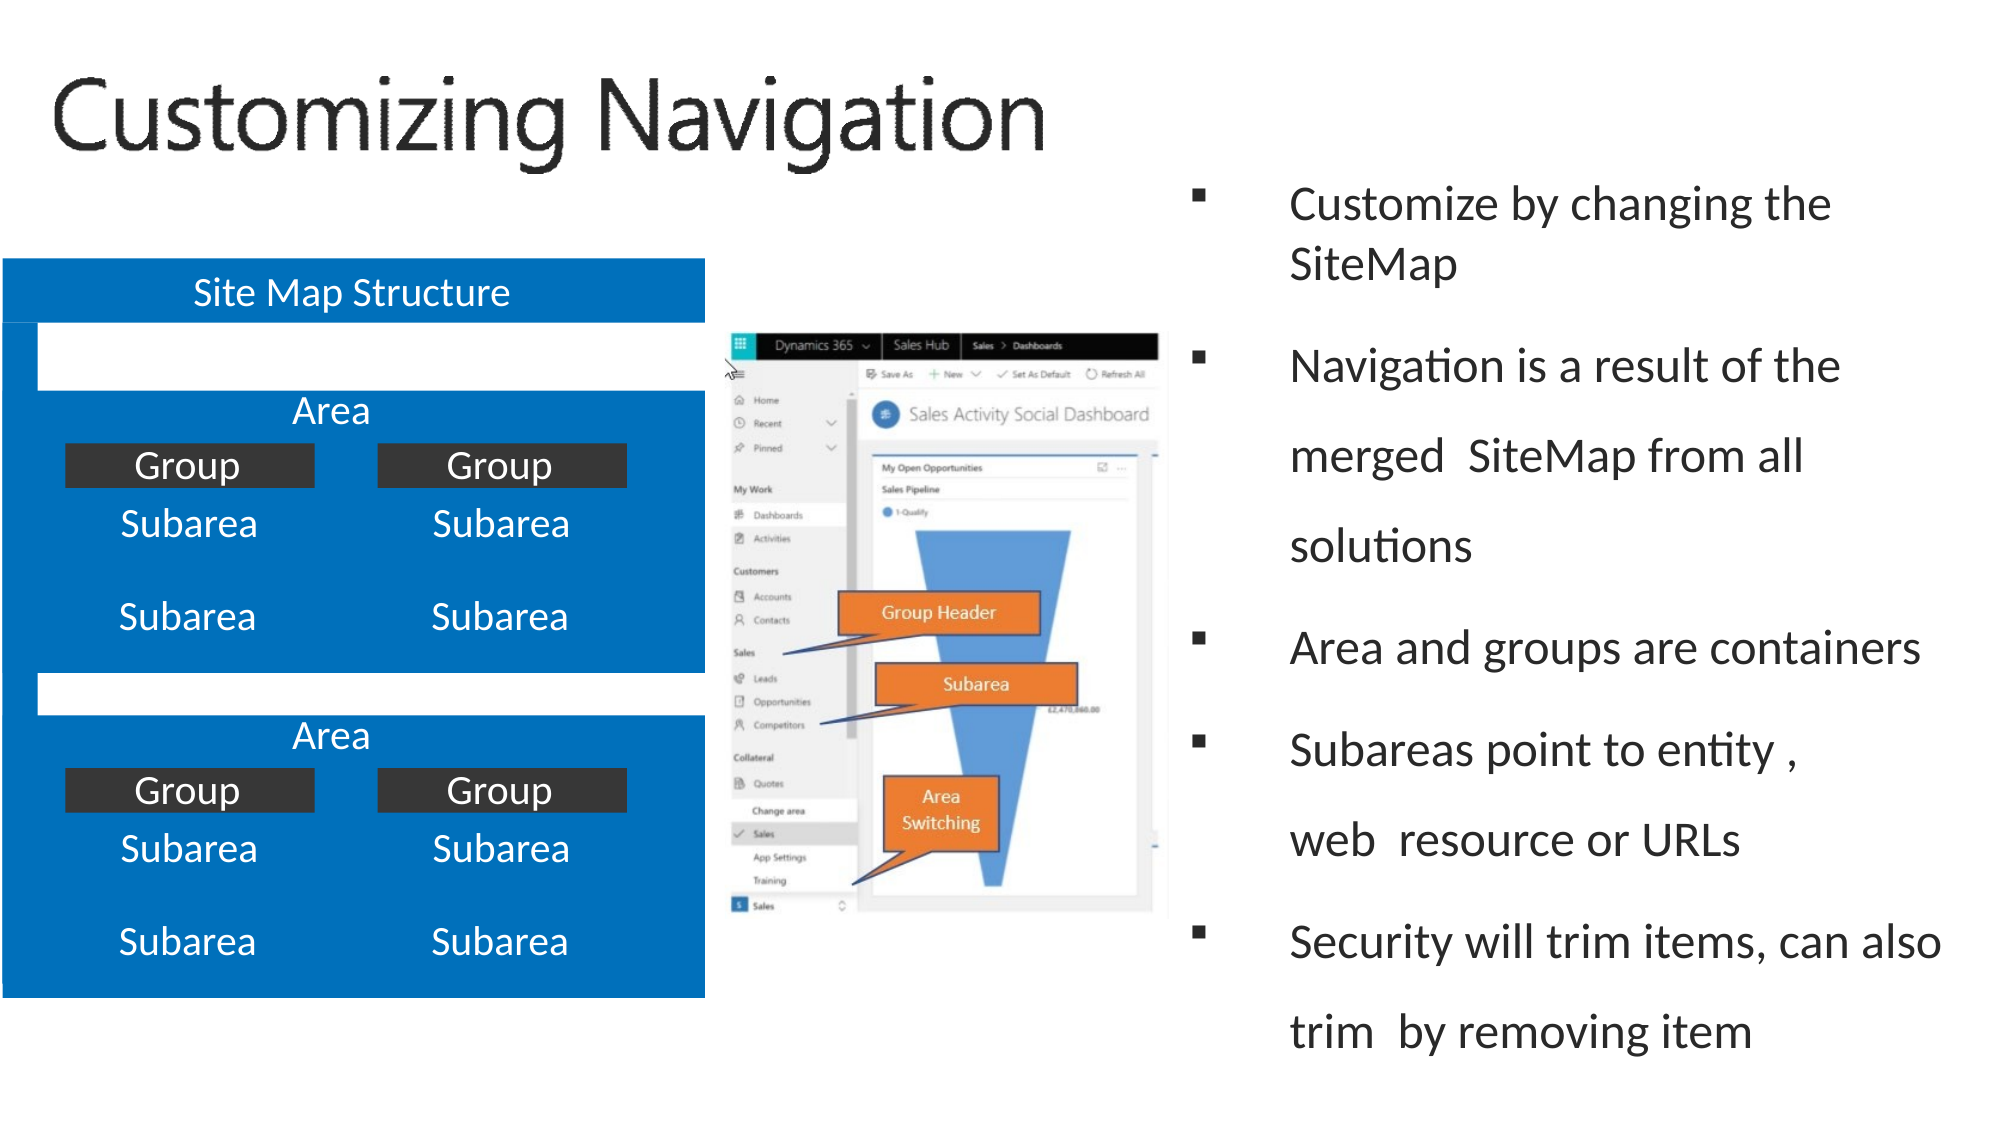

Customize by changing the SiteMap
Navigation is a result of the merged  SiteMap from all solutions
Area and groups are containers
Subareas point to entity , web  resource or URLs
Security will trim items, can also trim  by removing item

Site Map Structure

Area

Group
Group
Subarea
Subarea
Subarea
Subarea
Area

Group
Group
Subarea
Subarea
Subarea
Subarea